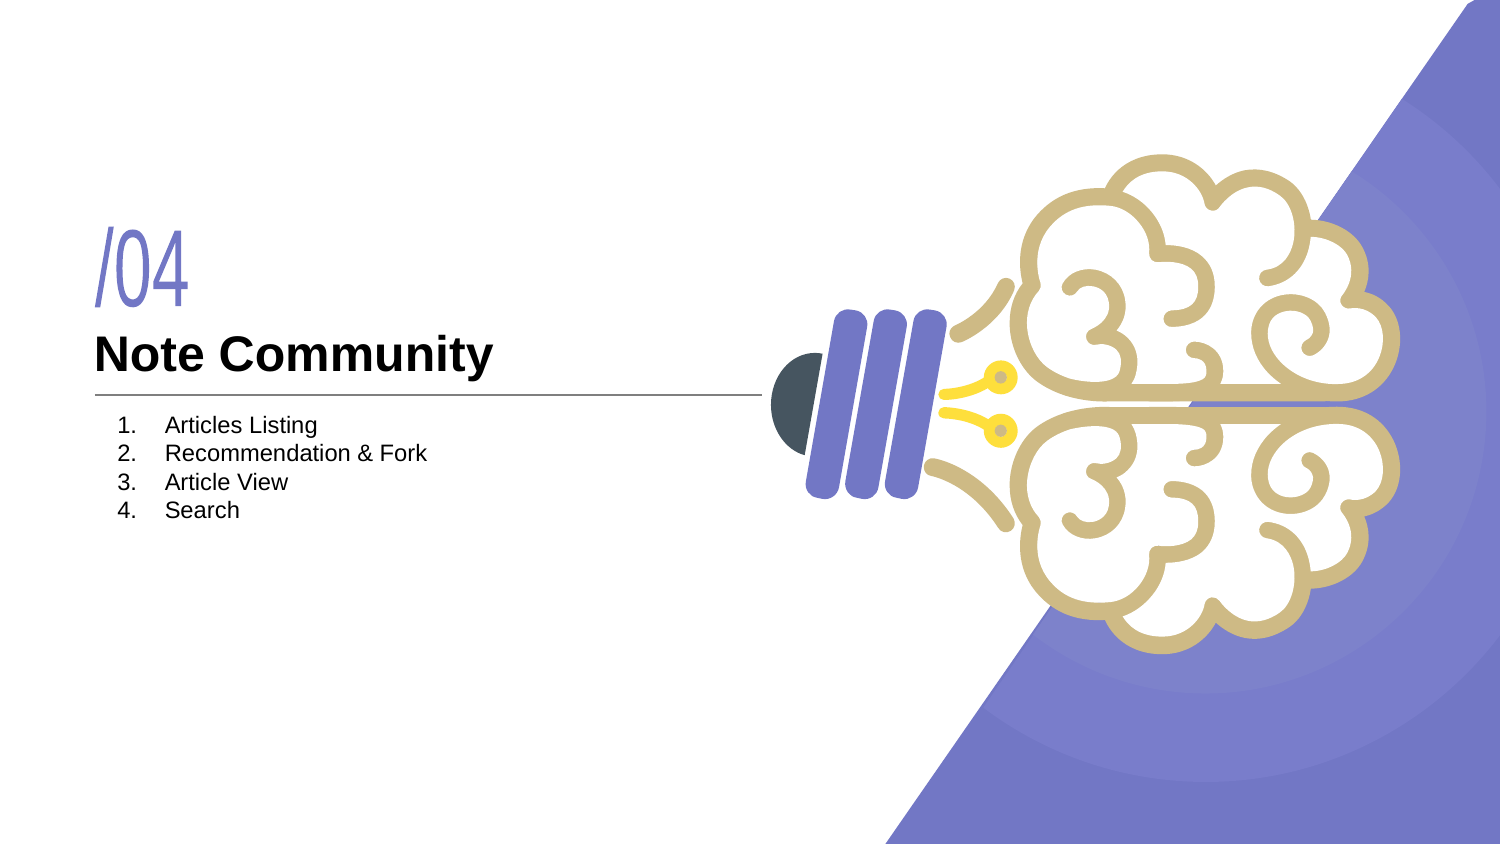

/04
# Note Community
Articles Listing
Recommendation & Fork
Article View
Search